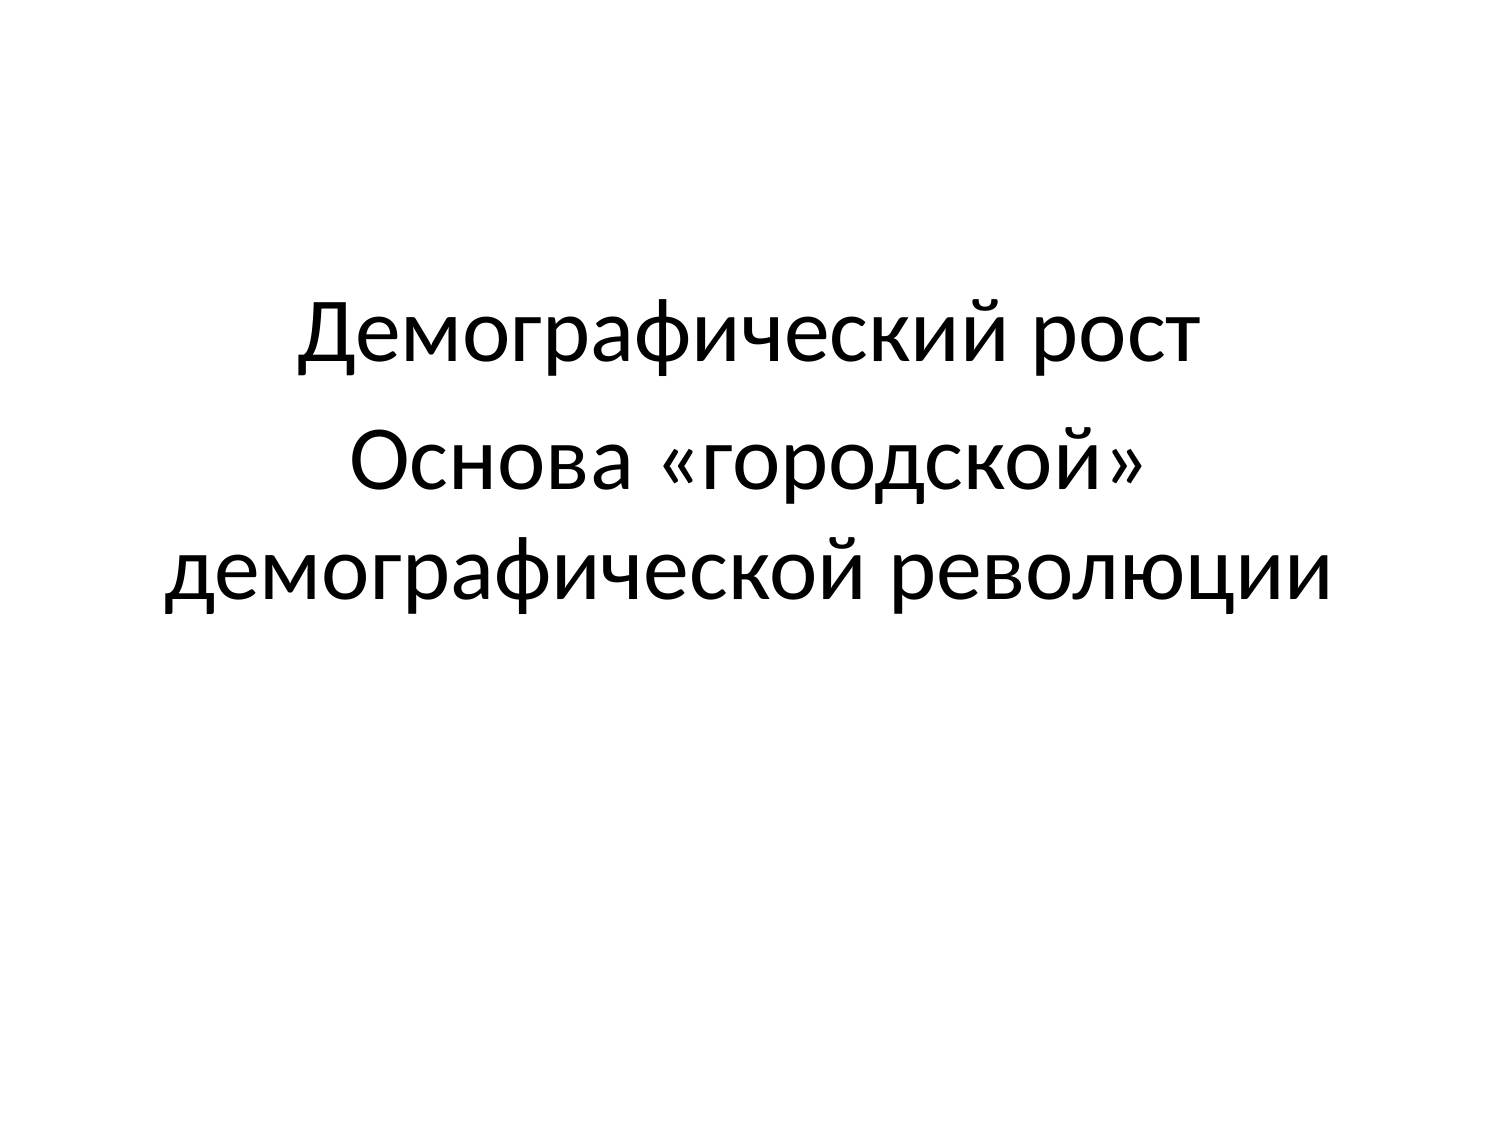

#
Демографический рост
Основа «городской» демографической революции